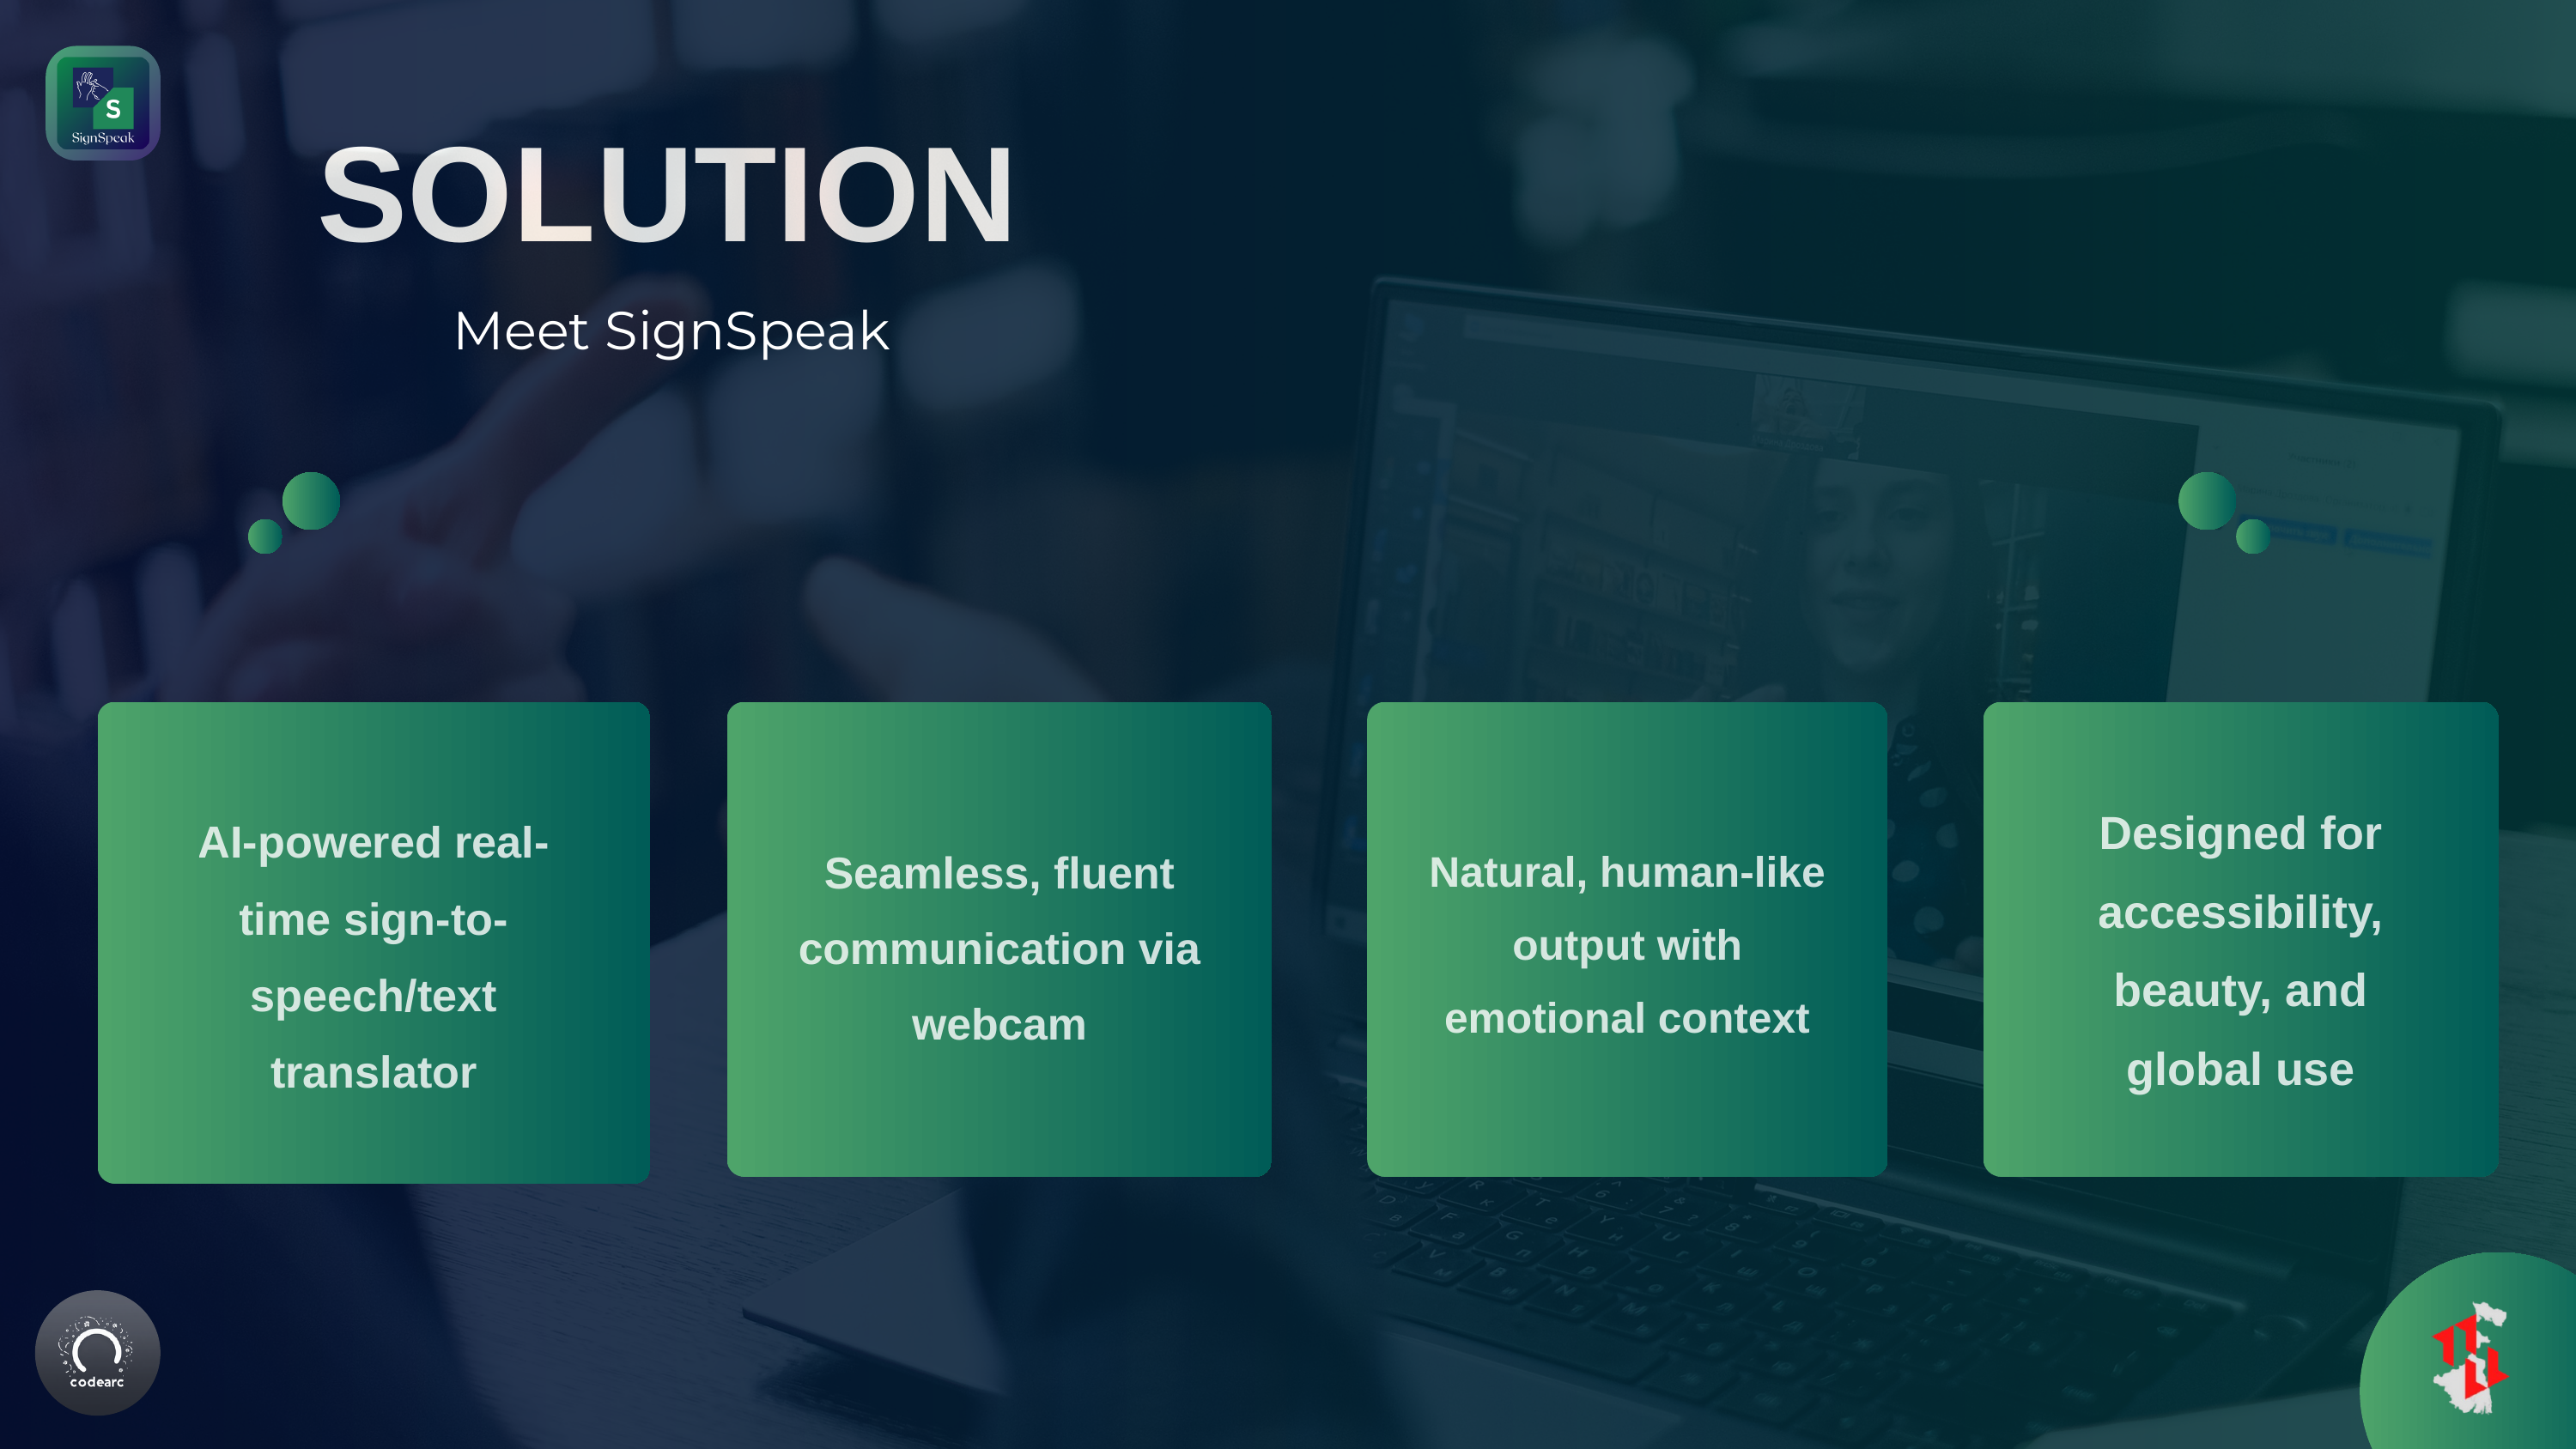

SOLUTION
Meet SignSpeak

Designed for accessibility, beauty, and global use
AI-powered real-time sign-to-speech/text translator
Seamless, fluent communication via webcam
Natural, human-like output with emotional context